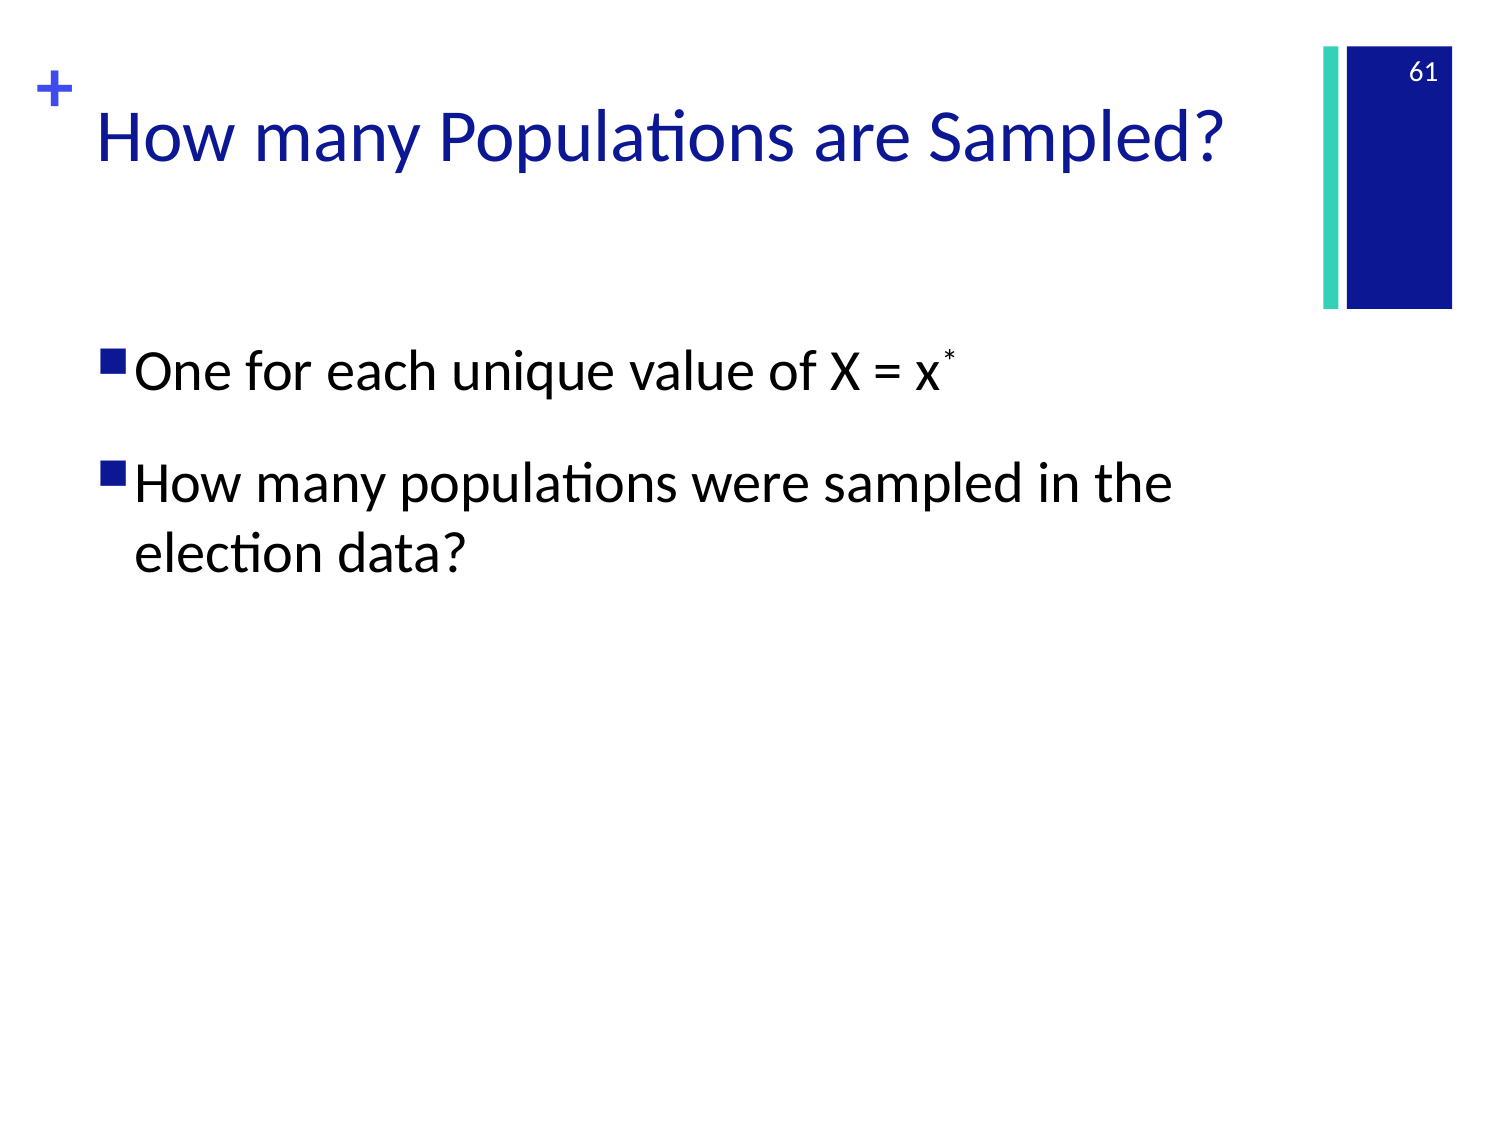

61
# How many Populations are Sampled?
One for each unique value of X = x*
How many populations were sampled in the election data?